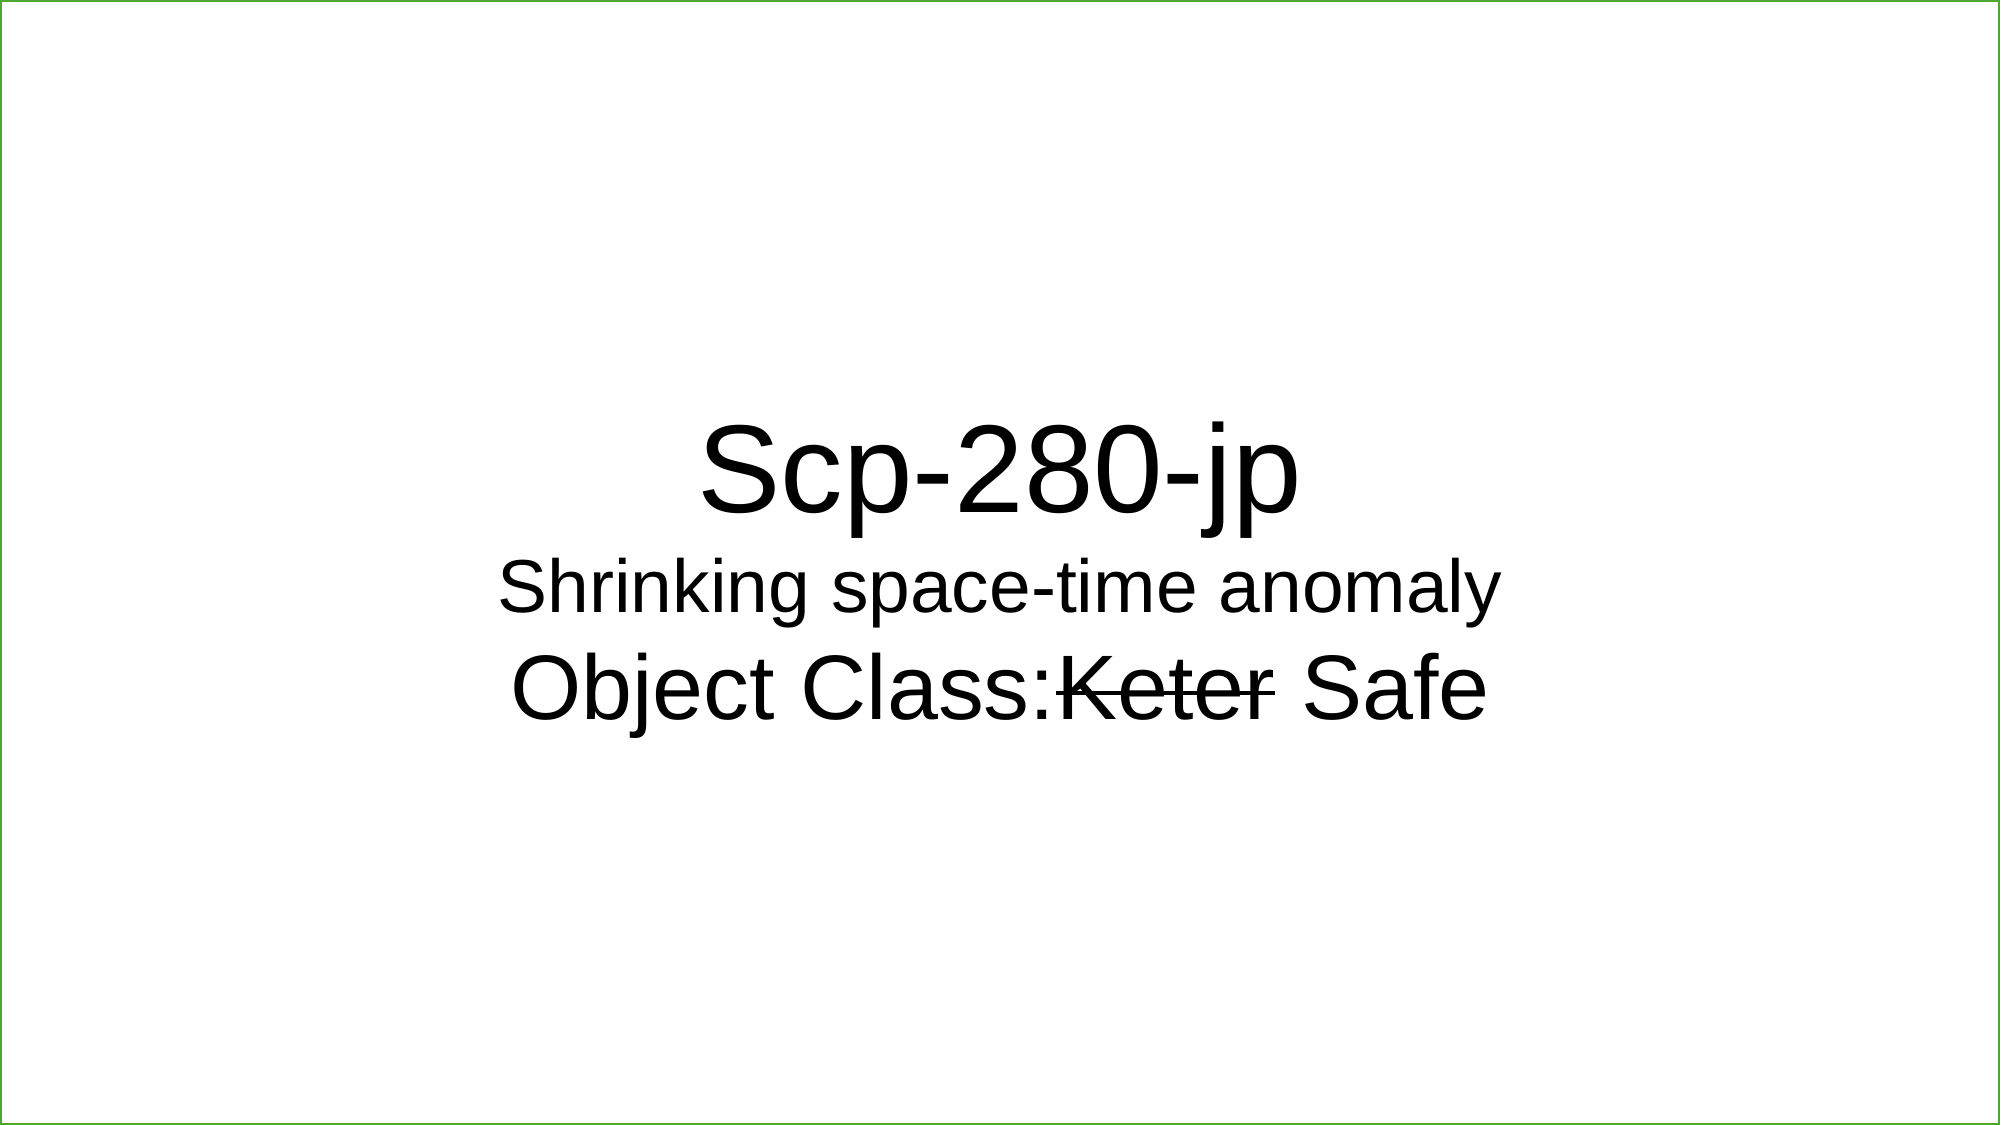

Scp-280-jp
Shrinking space-time anomaly
Object Class:Keter Safe